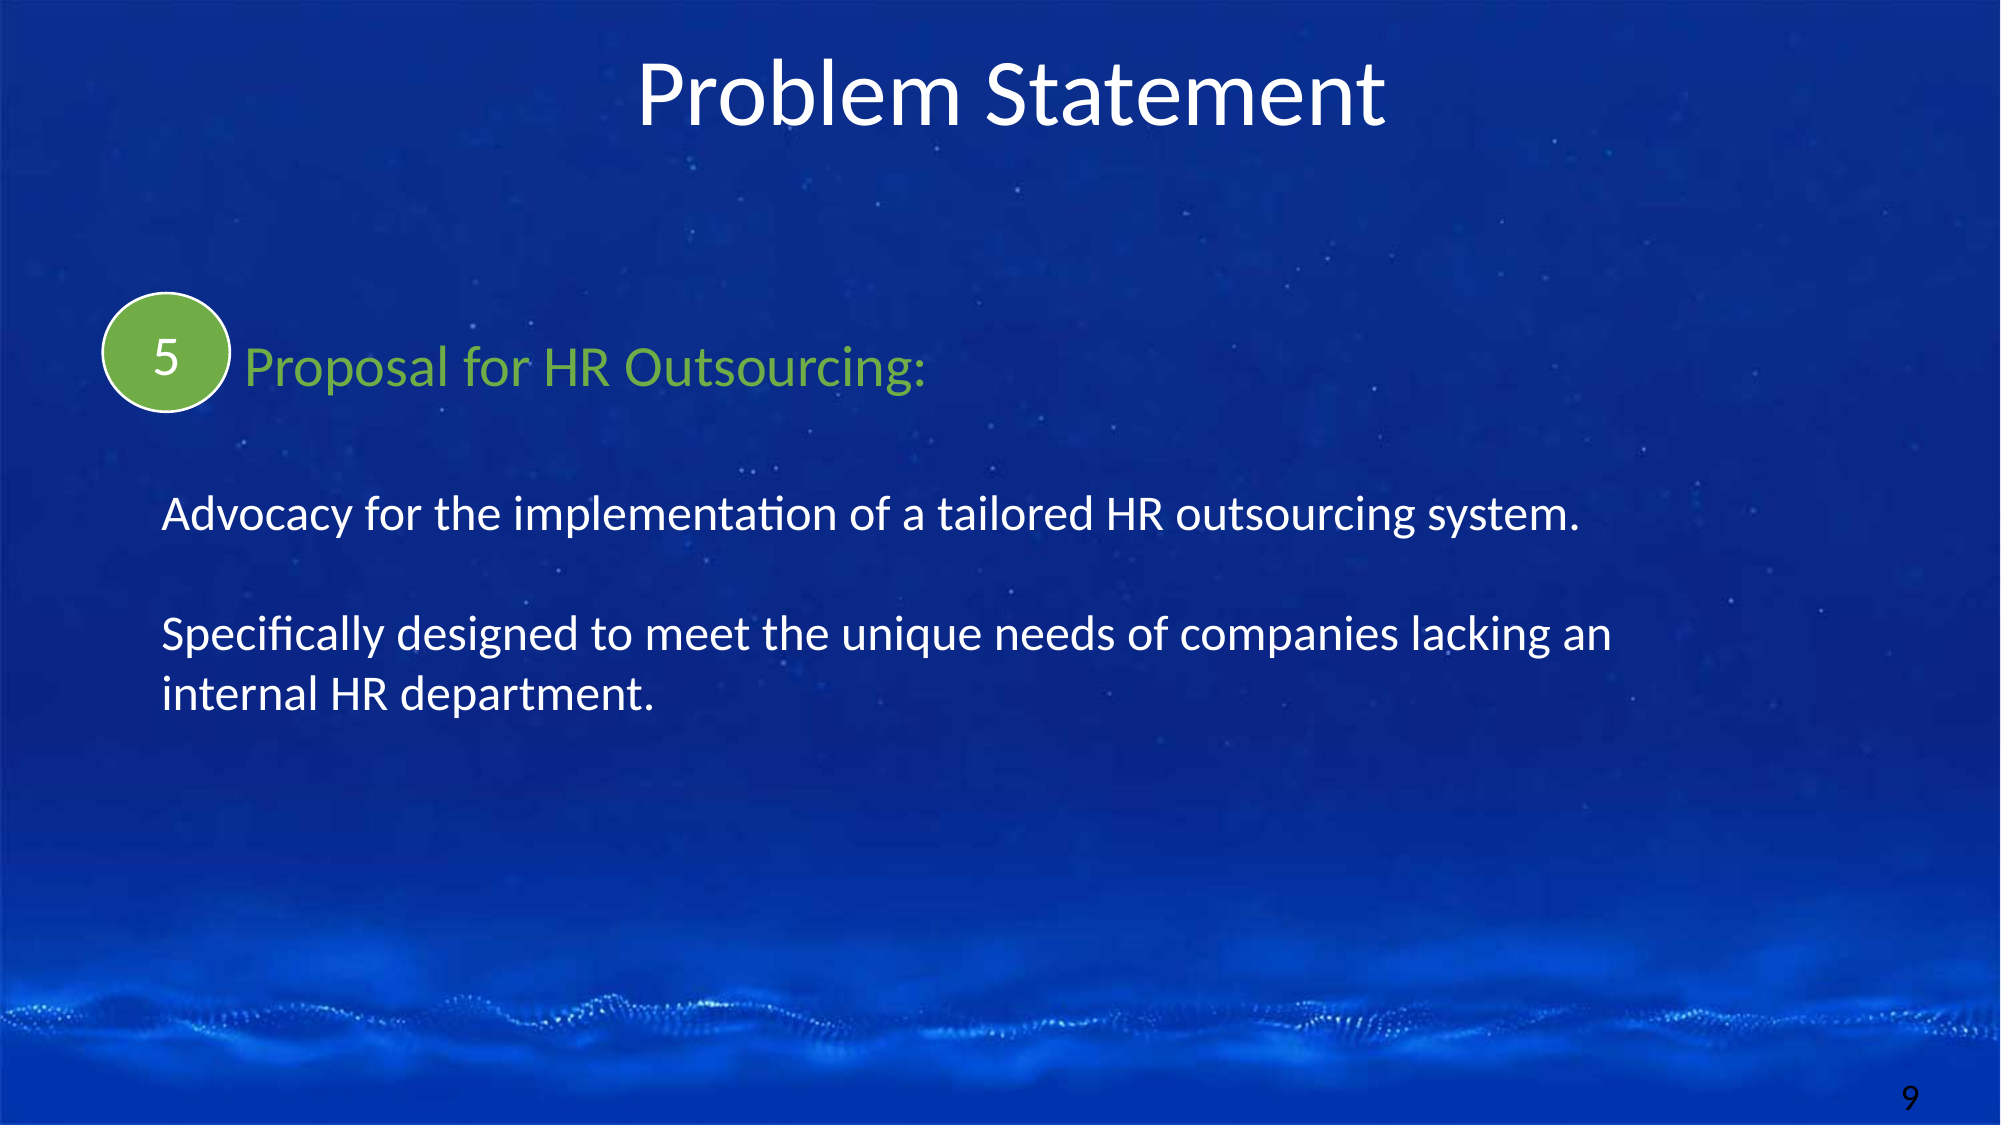

Problem Statement
5
Proposal for HR Outsourcing:
Advocacy for the implementation of a tailored HR outsourcing system.

Specifically designed to meet the unique needs of companies lacking an internal HR department.
9